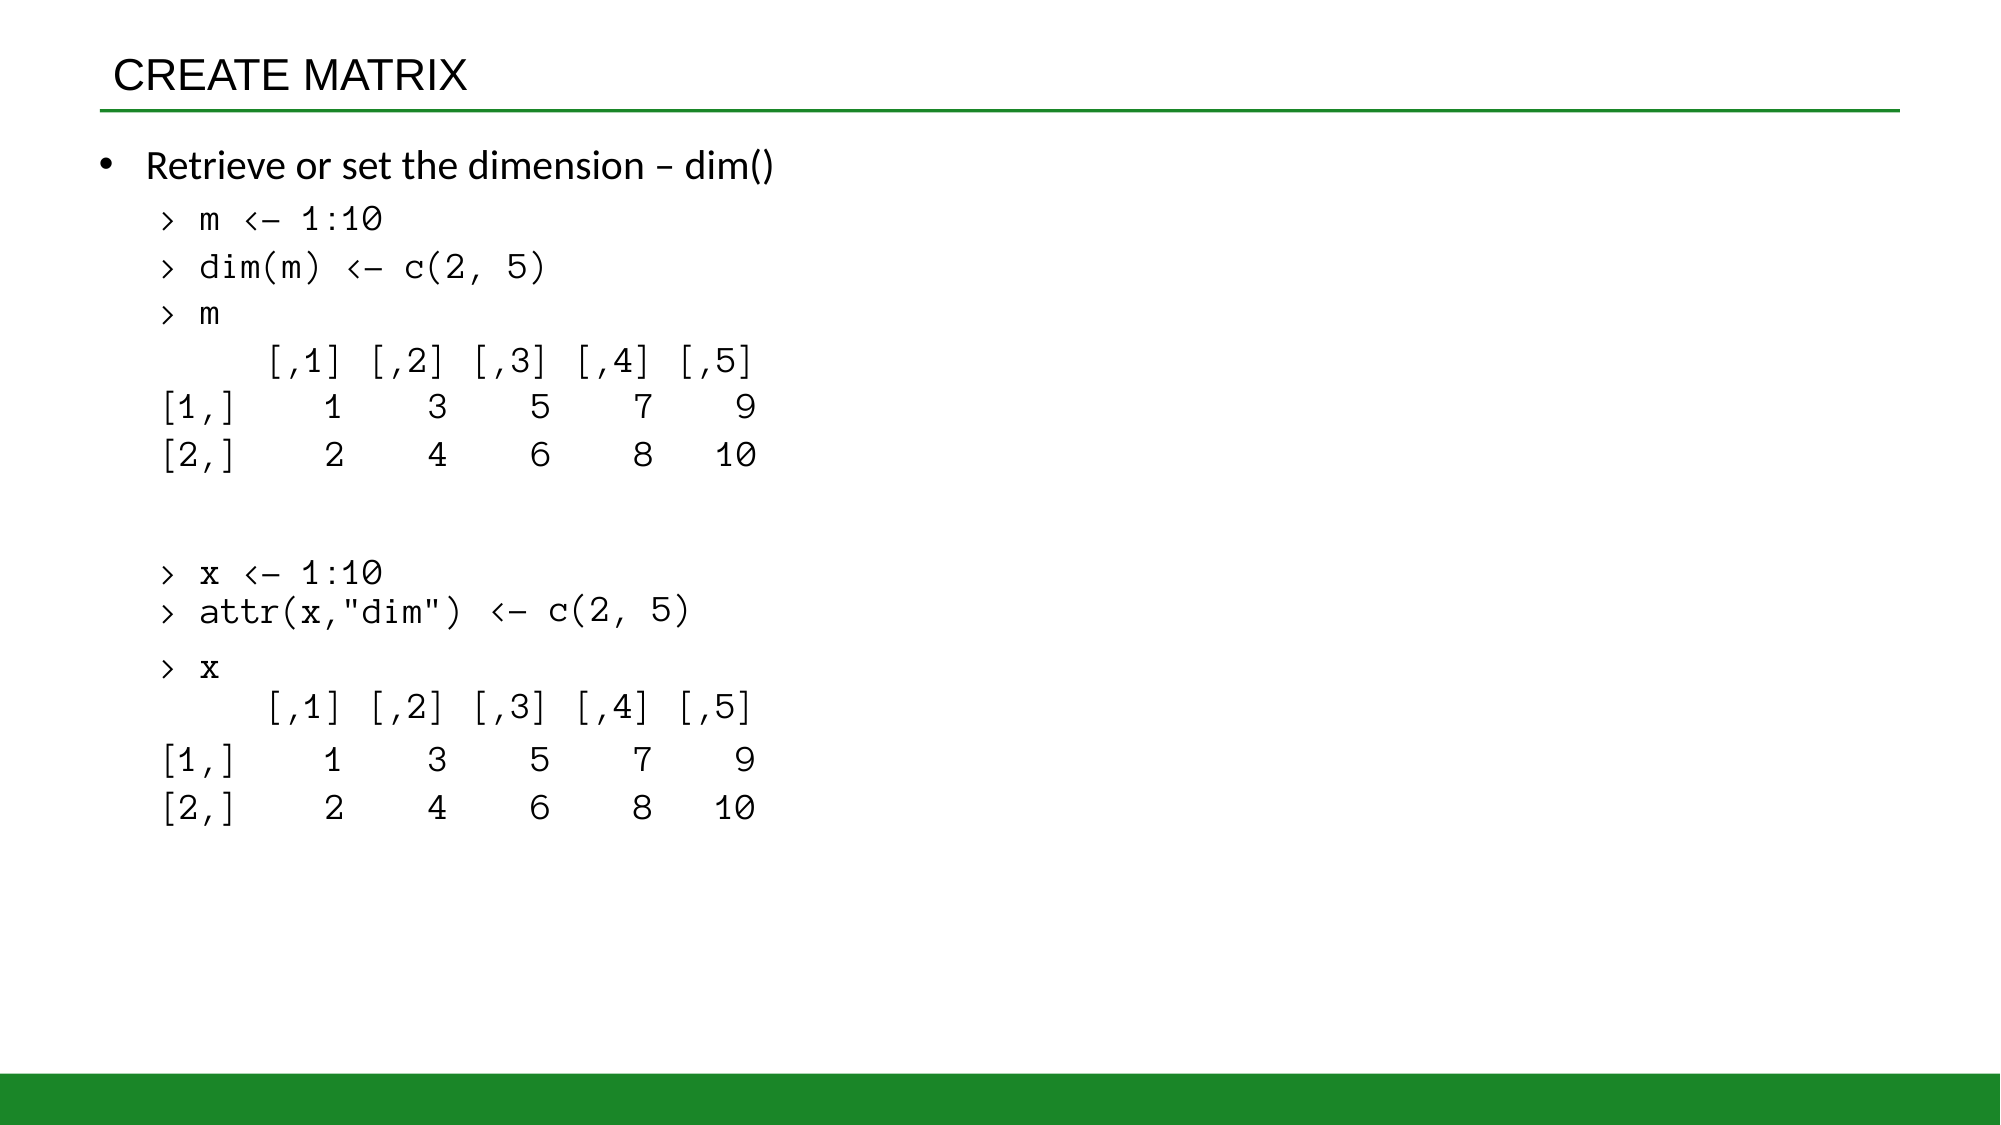

# CREATE MATRIX
Retrieve or set the dimension – dim()

| > | m <- 1:10 |
| --- | --- |
| > | dim(m) <- c(2, 5) |
| > | m |
|  | [,1] | [,2] | [,3] | [,4] | [,5] |
| --- | --- | --- | --- | --- | --- |
| [1,] | 1 | 3 | 5 | 7 | 9 |
| [2,] | 2 | 4 | 6 | 8 | 10 |
| > > | x <- 1:10 attr(x,"dim") |  |  | <- c(2, 5) |  |  |
| --- | --- | --- | --- | --- | --- | --- |
| > | x |  |  |  |  |  |
|  |  | [,1] | [,2] | [,3] | [,4] | [,5] |
| [1,] |  | 1 | 3 | 5 | 7 | 9 |
| [2,] |  | 2 | 4 | 6 | 8 | 10 |